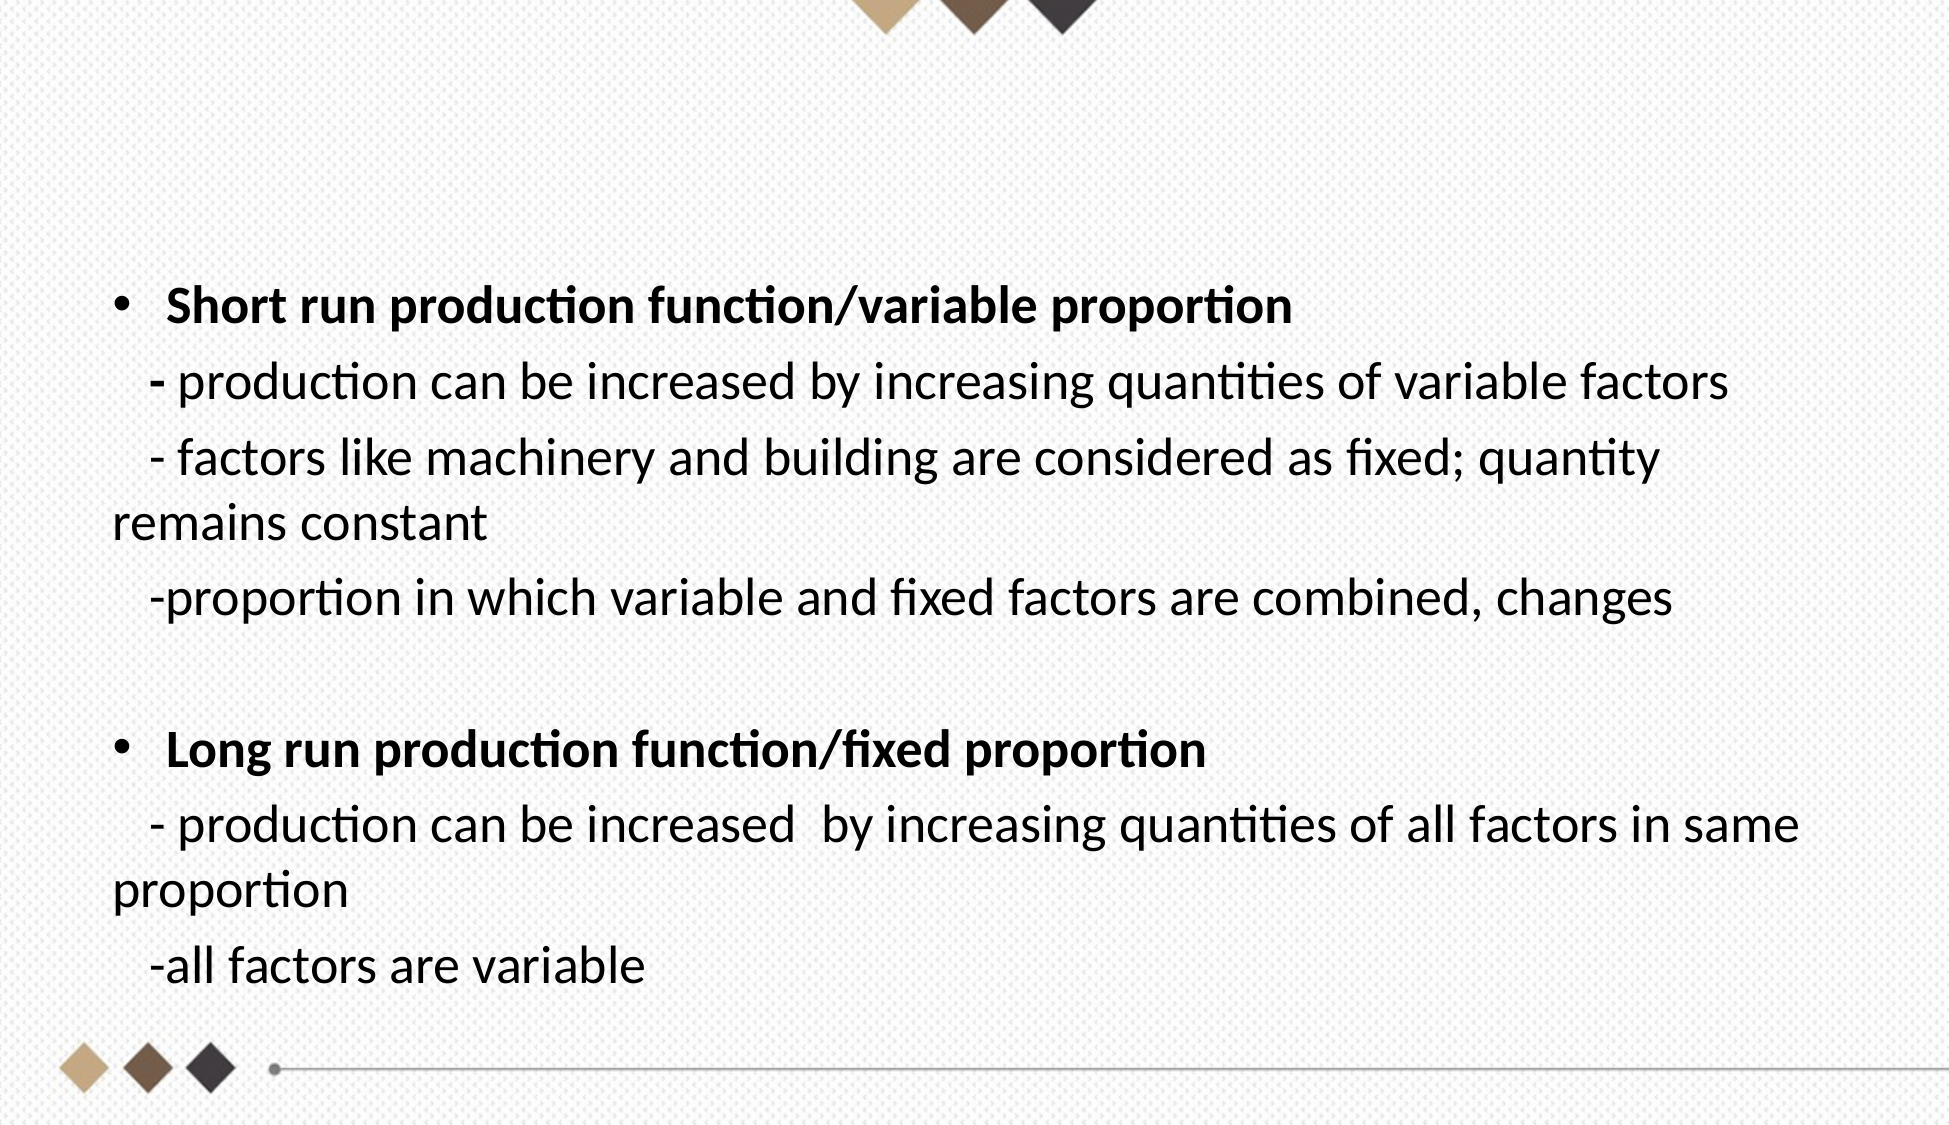

#
Short run production function/variable proportion
   - production can be increased by increasing quantities of variable factors
   - factors like machinery and building are considered as fixed; quantity remains constant
   -proportion in which variable and fixed factors are combined, changes

Long run production function/fixed proportion
   - production can be increased  by increasing quantities of all factors in same proportion
   -all factors are variable